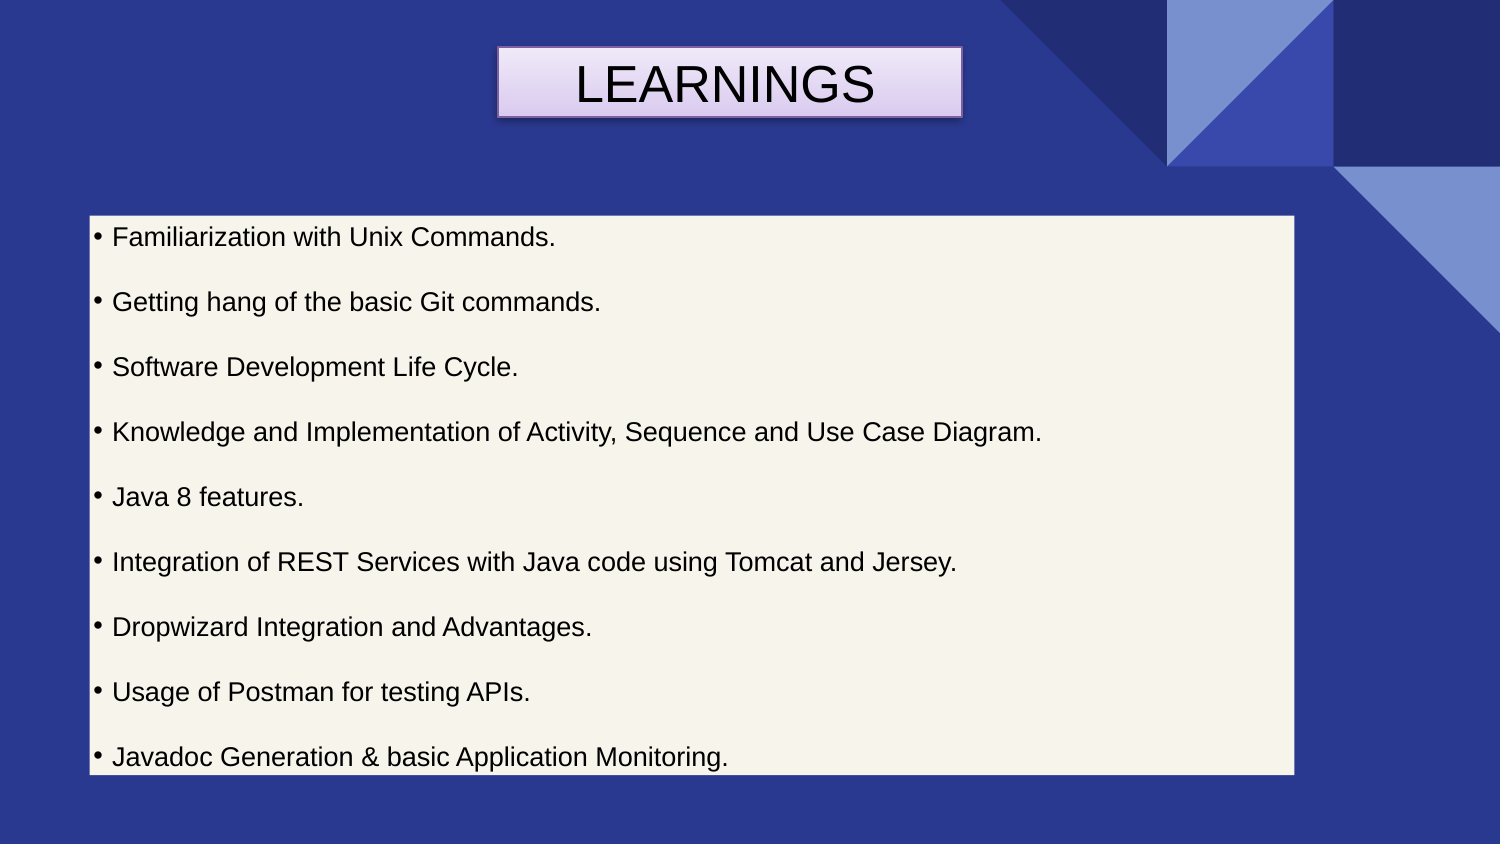

LEARNINGS
Familiarization with Unix Commands.

Getting hang of the basic Git commands.

Software Development Life Cycle.

Knowledge and Implementation of Activity, Sequence and Use Case Diagram.

Java 8 features.

Integration of REST Services with Java code using Tomcat and Jersey.

Dropwizard Integration and Advantages.

Usage of Postman for testing APIs.

Javadoc Generation & basic Application Monitoring.